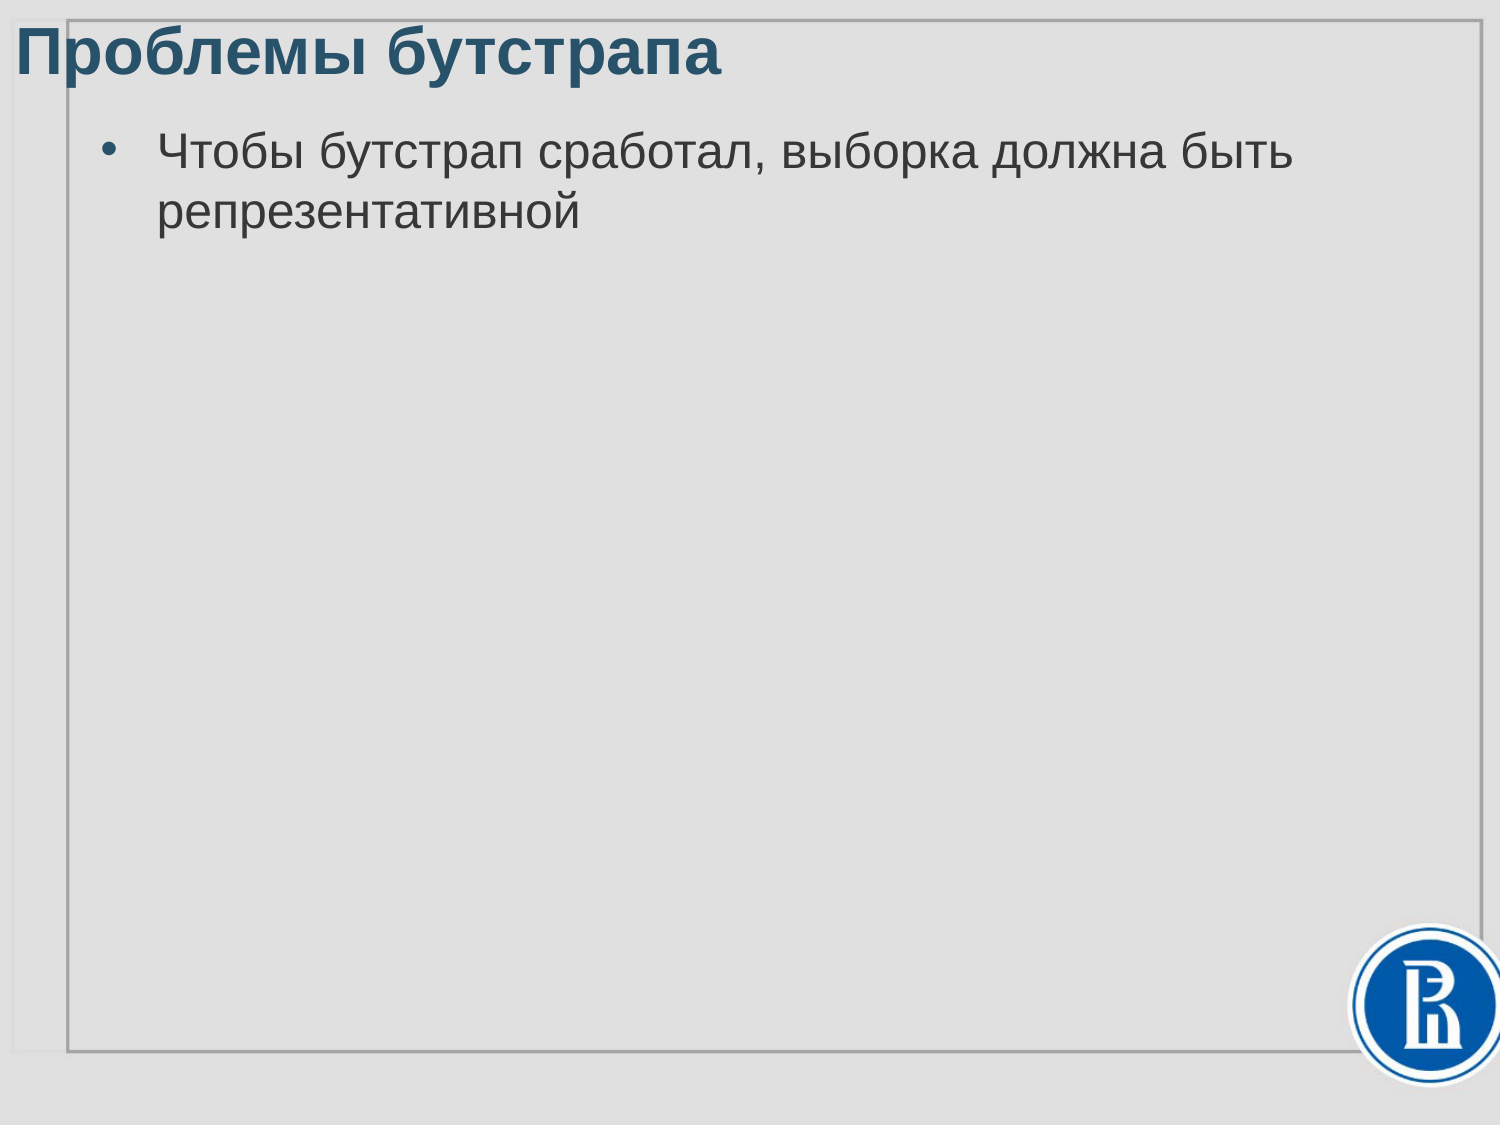

# Проблемы бутстрапа
Чтобы бутстрап сработал, выборка должна быть репрезентативной